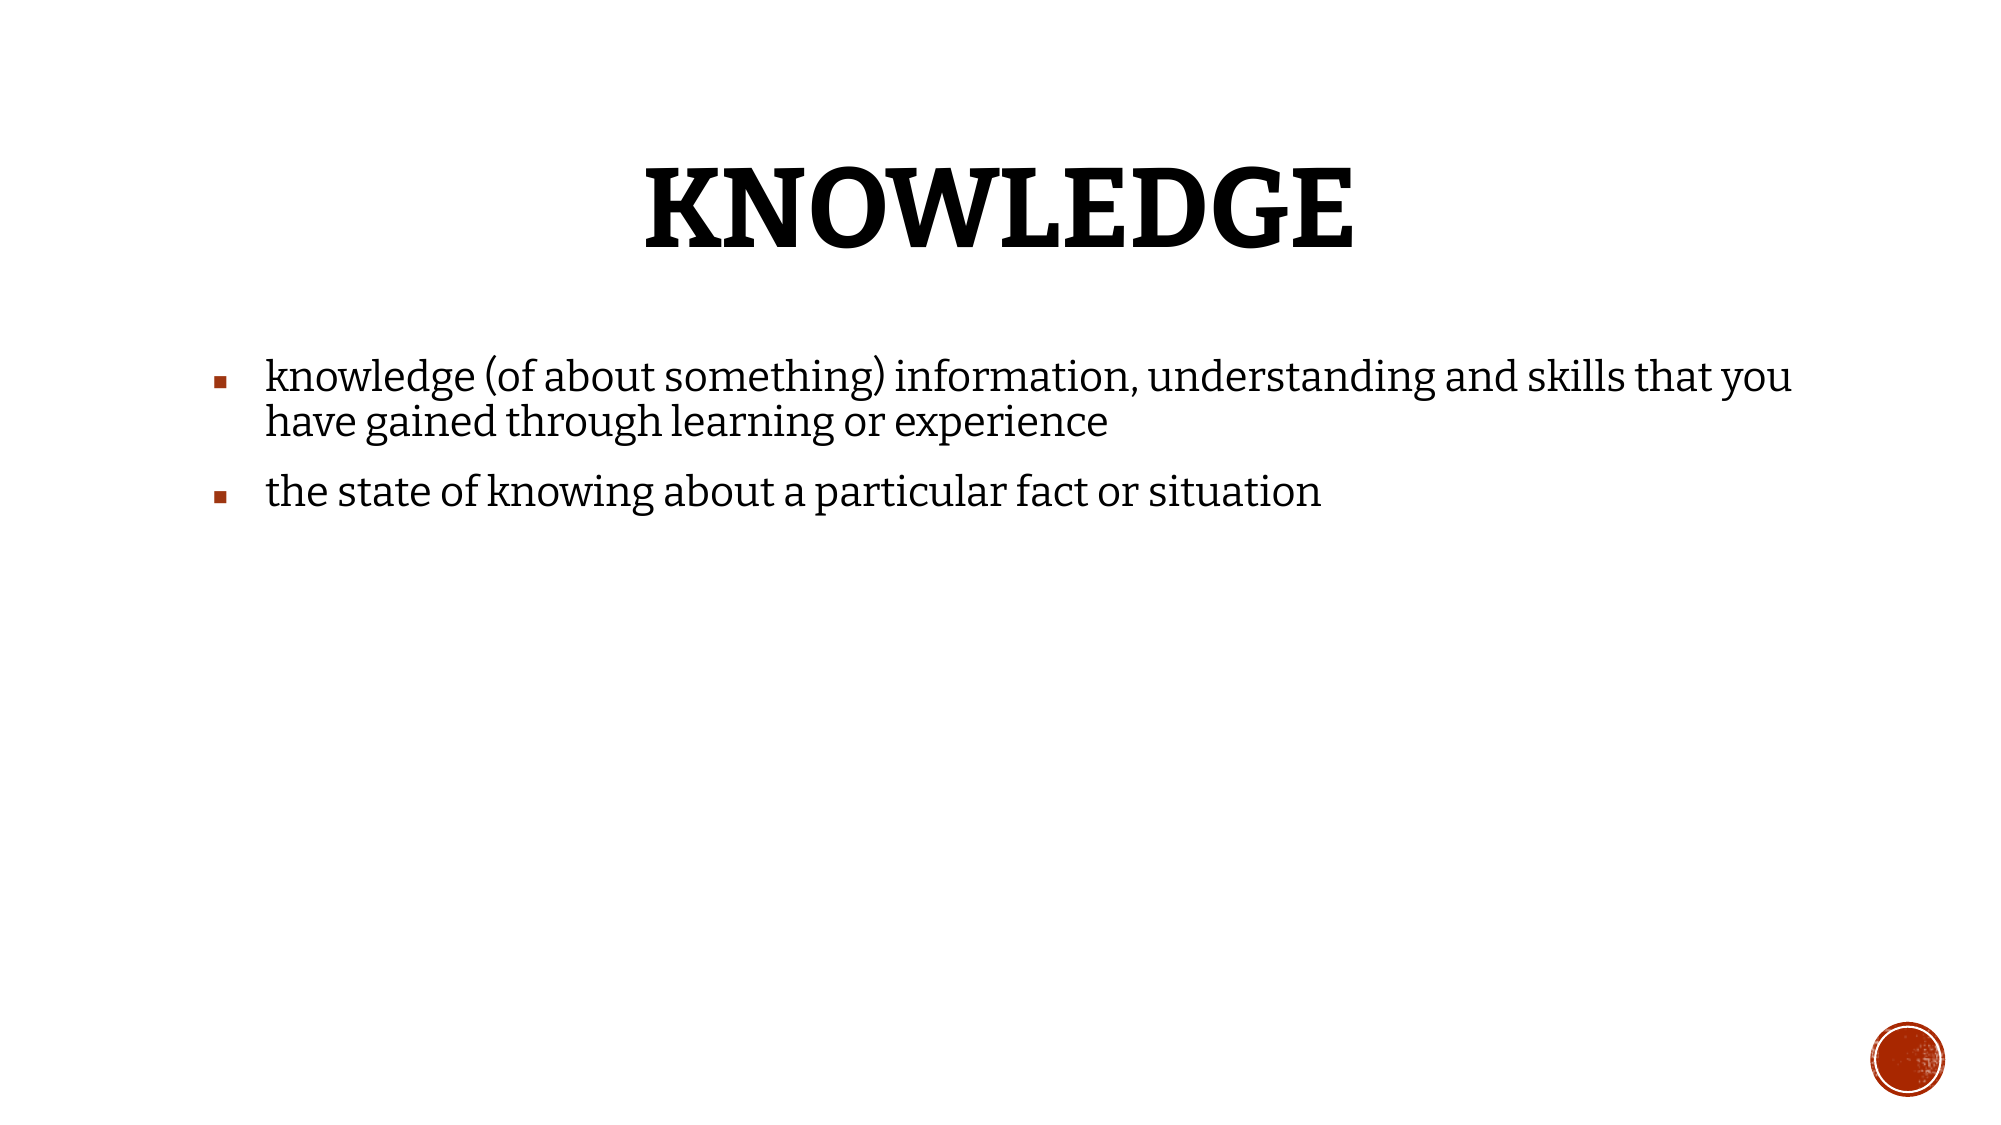

# KNOWLEDGE
knowledge (of about something) information, understanding and skills that you have gained through learning or experience
the state of knowing about a particular fact or situation